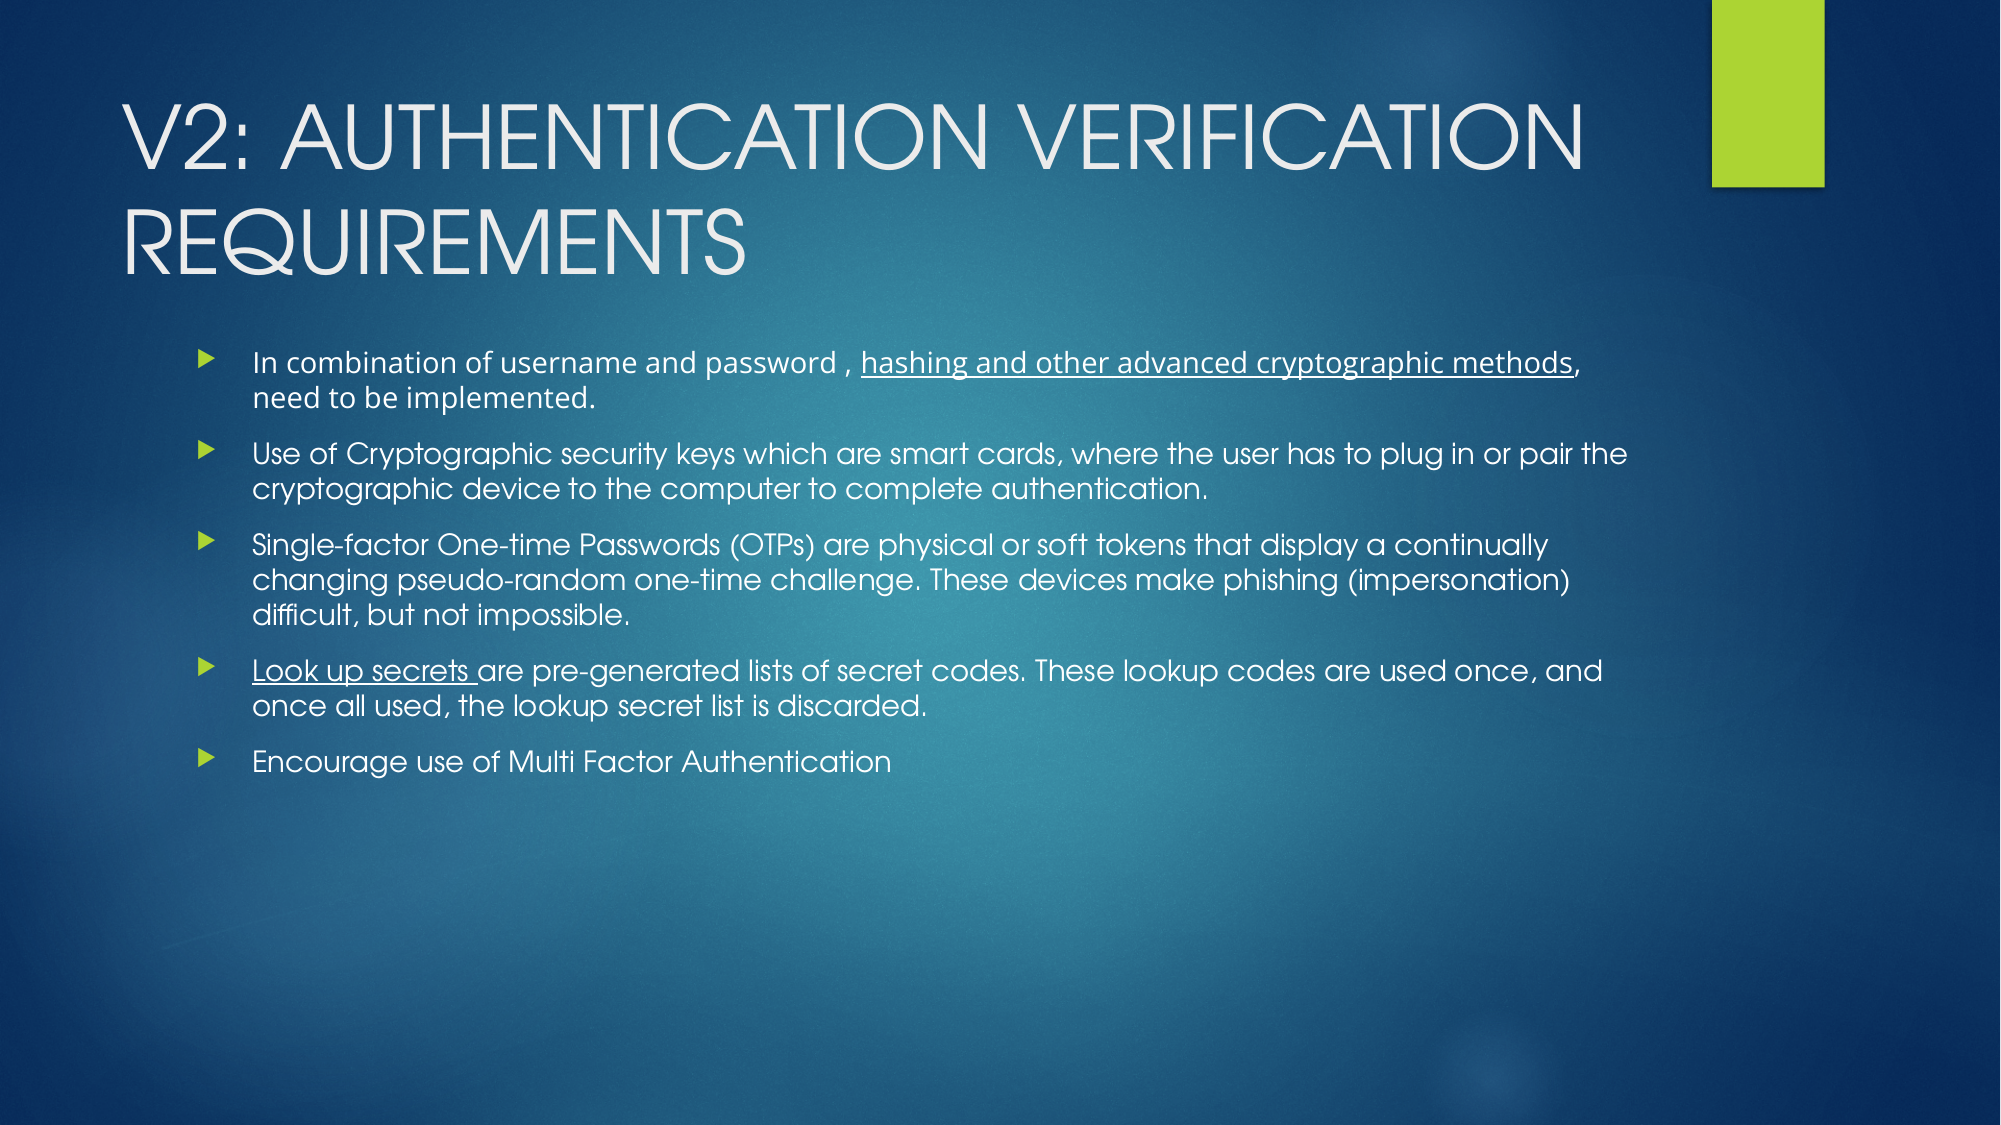

# V2: AUTHENTICATION VERIFICATION REQUIREMENTS
In combination of username and password , hashing and other advanced cryptographic methods, need to be implemented.
Use of Cryptographic security keys which are smart cards, where the user has to plug in or pair the cryptographic device to the computer to complete authentication.
Single-factor One-time Passwords (OTPs) are physical or soft tokens that display a continually changing pseudo-random one-time challenge. These devices make phishing (impersonation) difficult, but not impossible.
Look up secrets are pre-generated lists of secret codes. These lookup codes are used once, and once all used, the lookup secret list is discarded.
Encourage use of Multi Factor Authentication